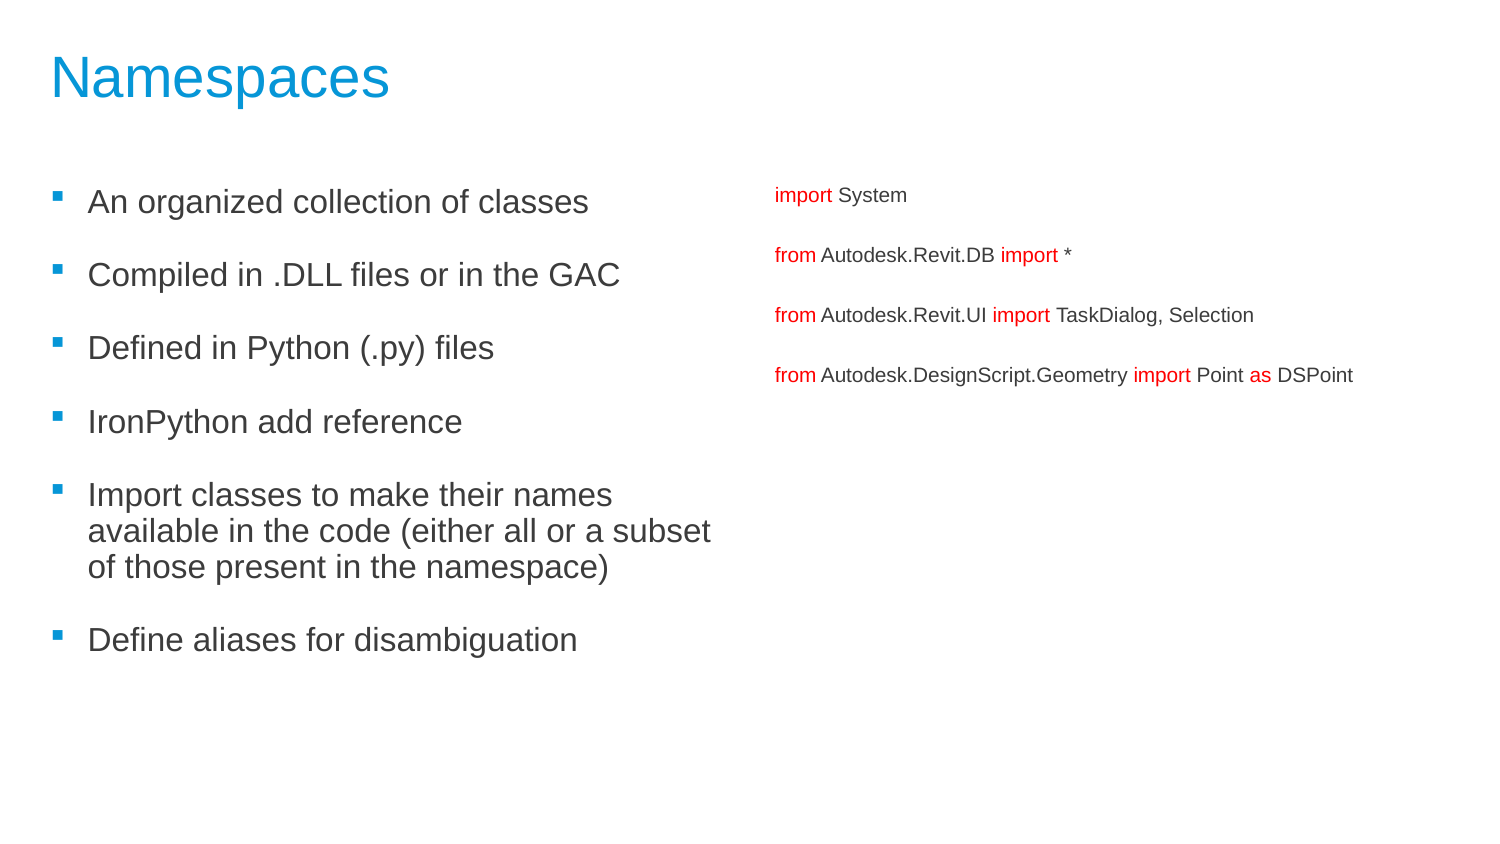

# Namespaces

An organized collection of classes
Compiled in .DLL files or in the GAC
Defined in Python (.py) files
IronPython add reference
Import classes to make their names available in the code (either all or a subset of those present in the namespace)
Define aliases for disambiguation

import System
from Autodesk.Revit.DB import *
from Autodesk.Revit.UI import TaskDialog, Selection
from Autodesk.DesignScript.Geometry import Point as DSPoint